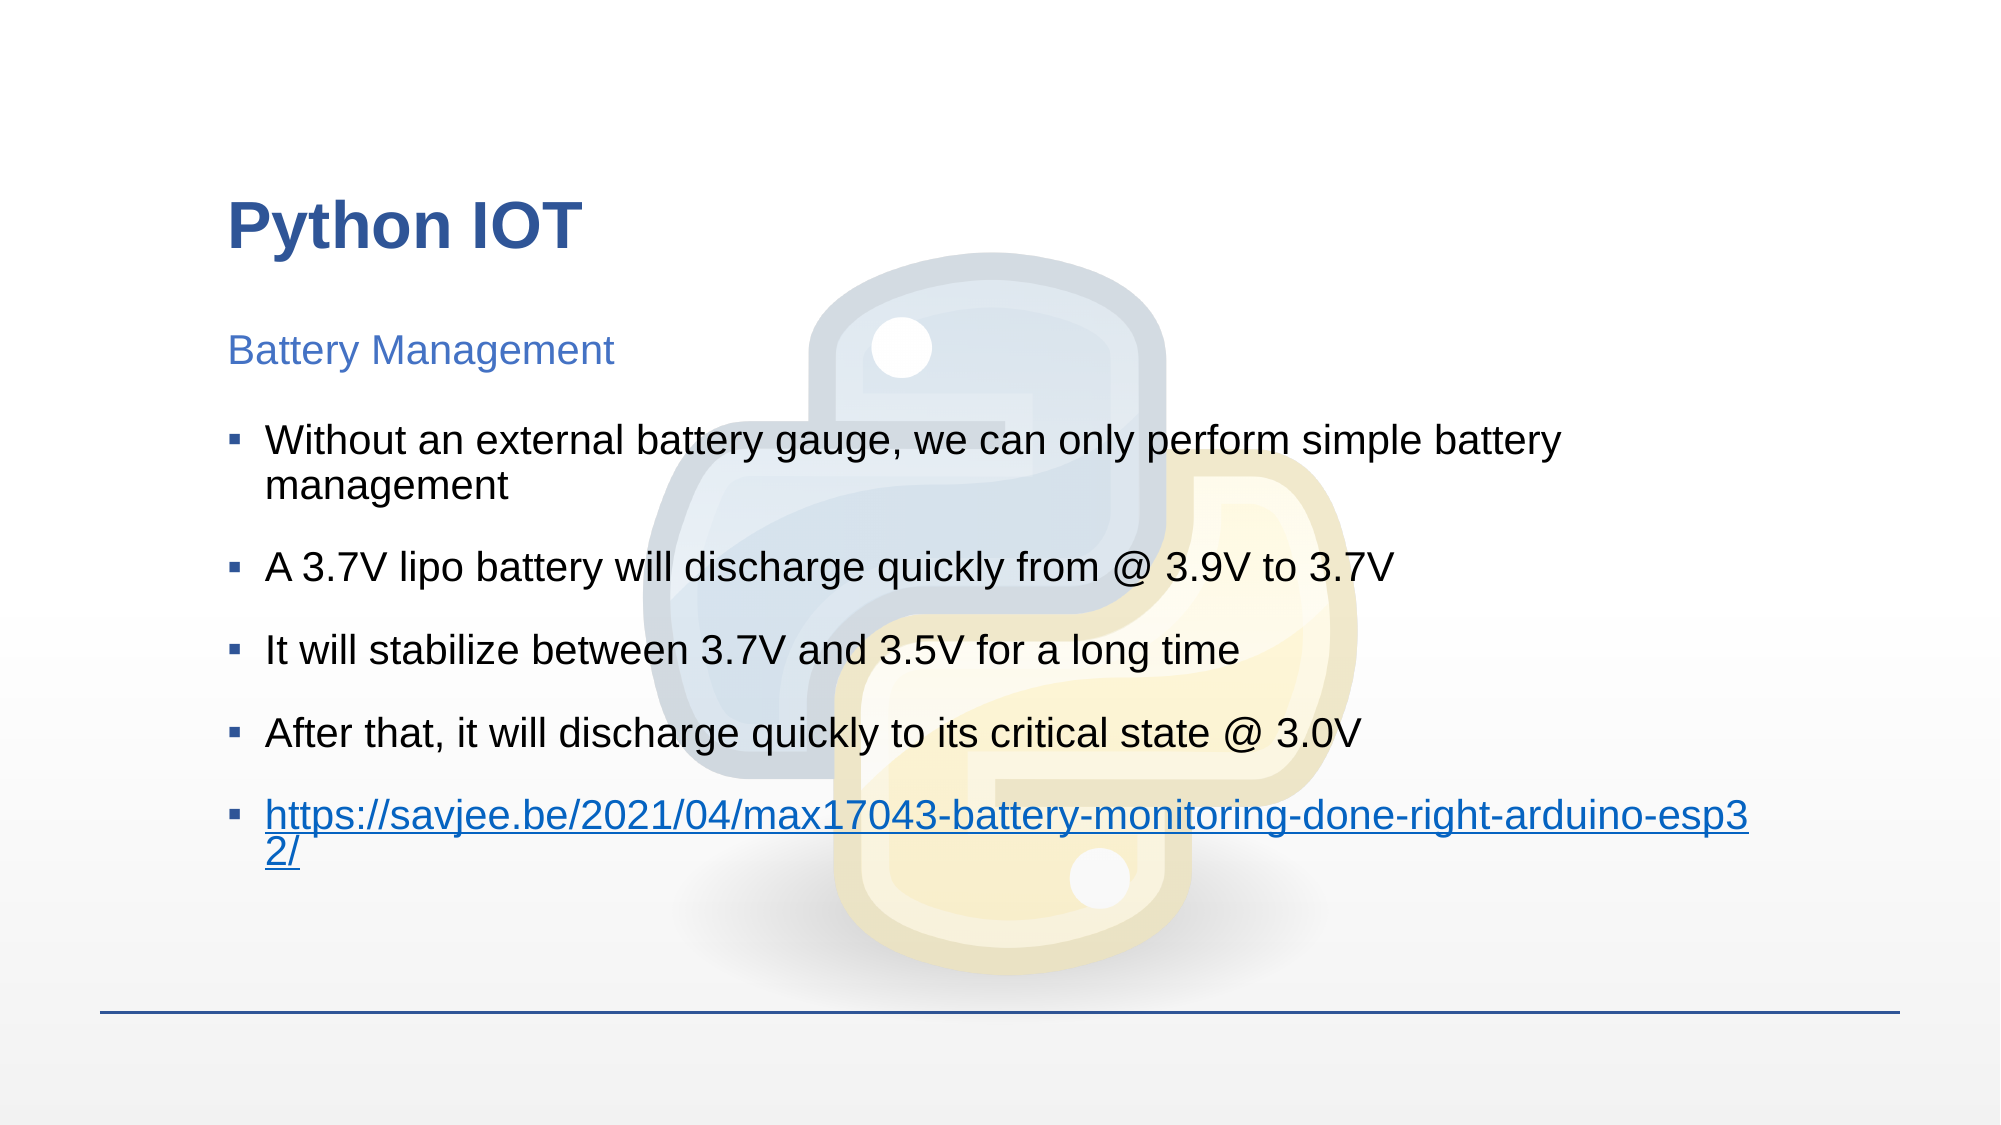

# Python IOT
Battery Management
Without an external battery gauge, we can only perform simple battery management
A 3.7V lipo battery will discharge quickly from @ 3.9V to 3.7V
It will stabilize between 3.7V and 3.5V for a long time
After that, it will discharge quickly to its critical state @ 3.0V
https://savjee.be/2021/04/max17043-battery-monitoring-done-right-arduino-esp32/